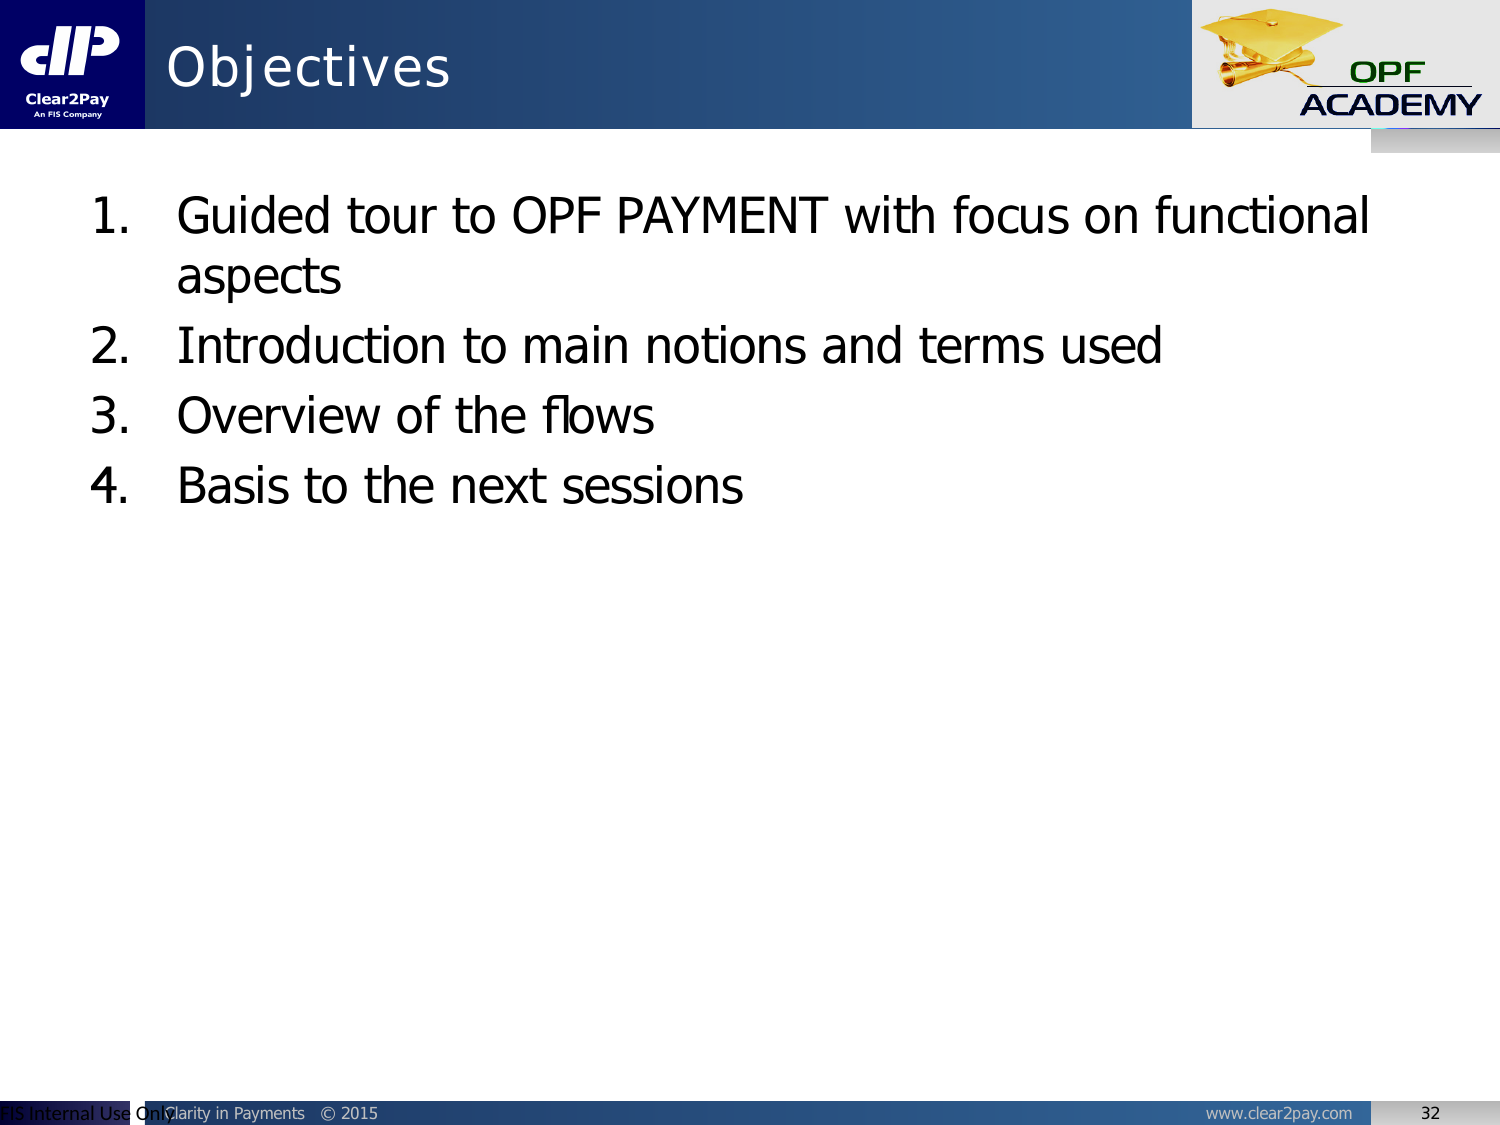

# Objectives
Guided tour to OPF PAYMENT with focus on functional aspects
Introduction to main notions and terms used
Overview of the flows
Basis to the next sessions